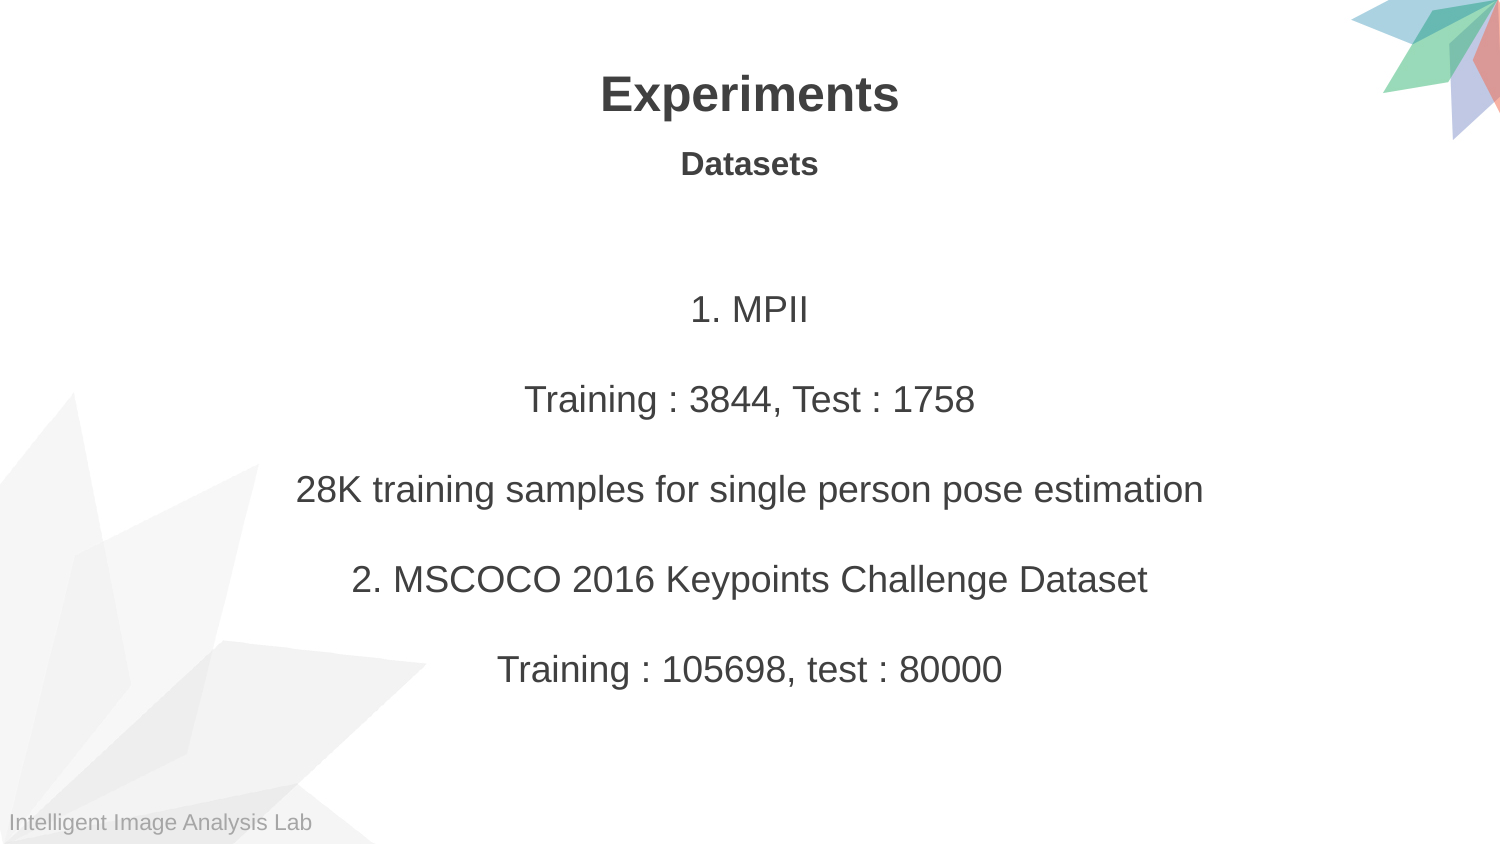

Experiments
Datasets
1. MPII
Training : 3844, Test : 1758
28K training samples for single person pose estimation
2. MSCOCO 2016 Keypoints Challenge Dataset
Training : 105698, test : 80000